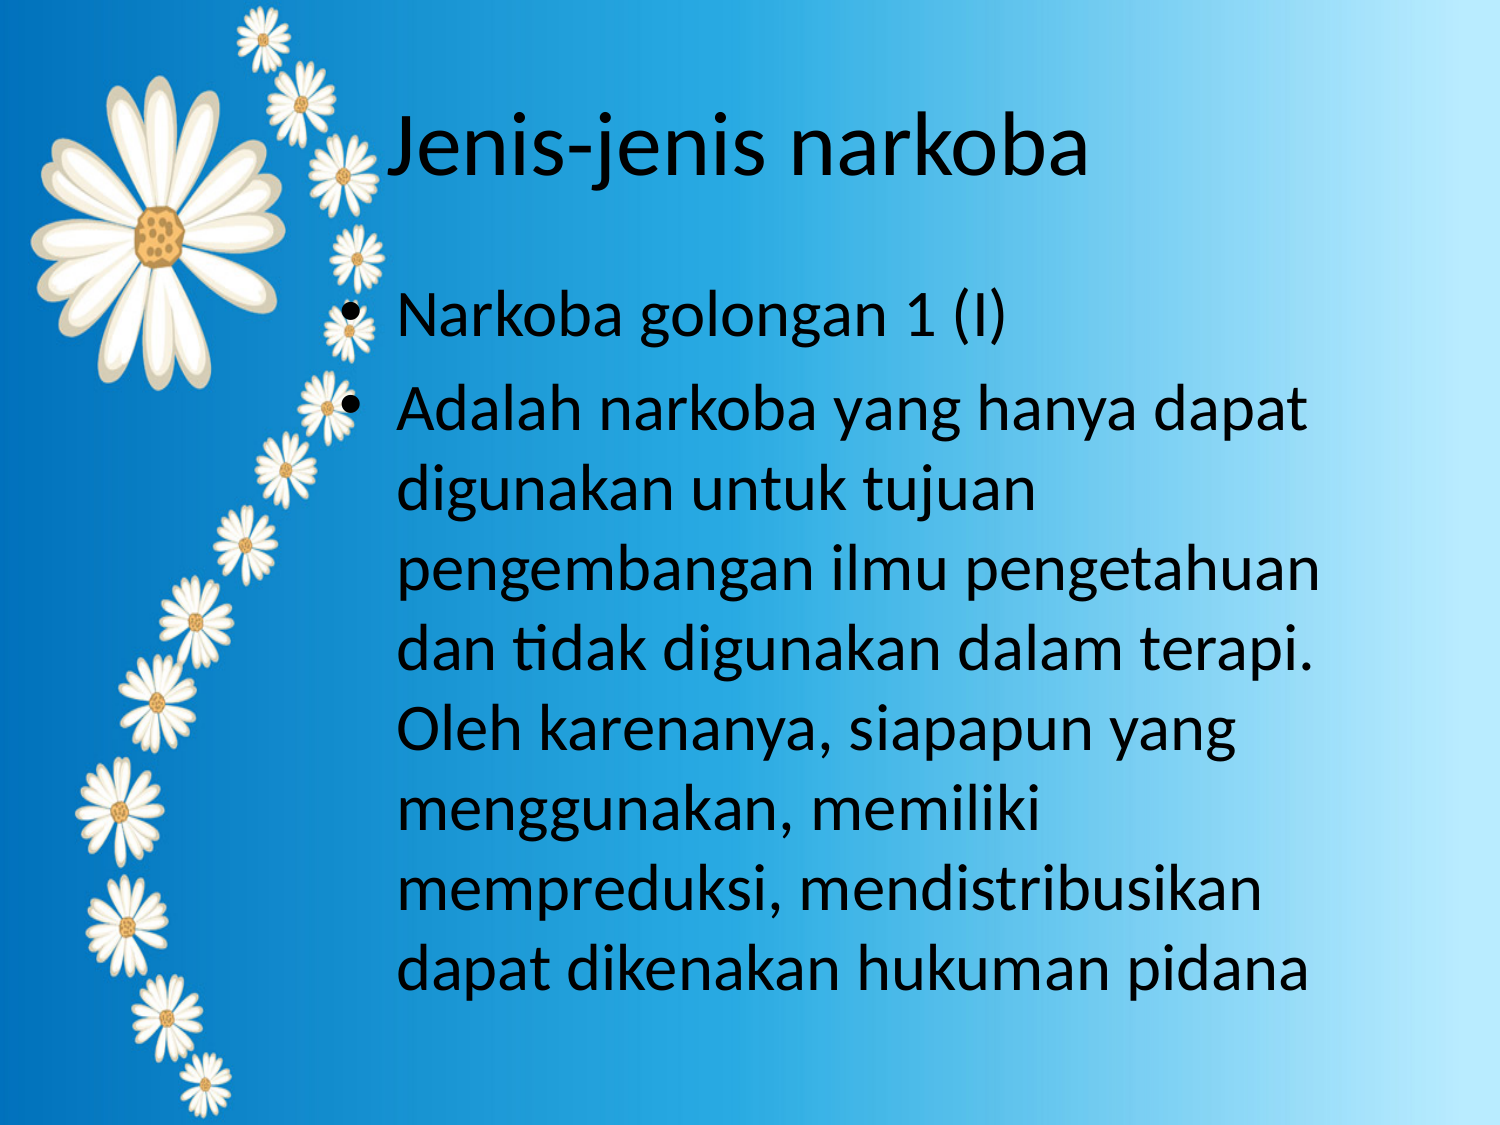

# Jenis-jenis narkoba
Narkoba golongan 1 (I)
Adalah narkoba yang hanya dapat digunakan untuk tujuan pengembangan ilmu pengetahuan dan tidak digunakan dalam terapi. Oleh karenanya, siapapun yang menggunakan, memiliki mempreduksi, mendistribusikan dapat dikenakan hukuman pidana